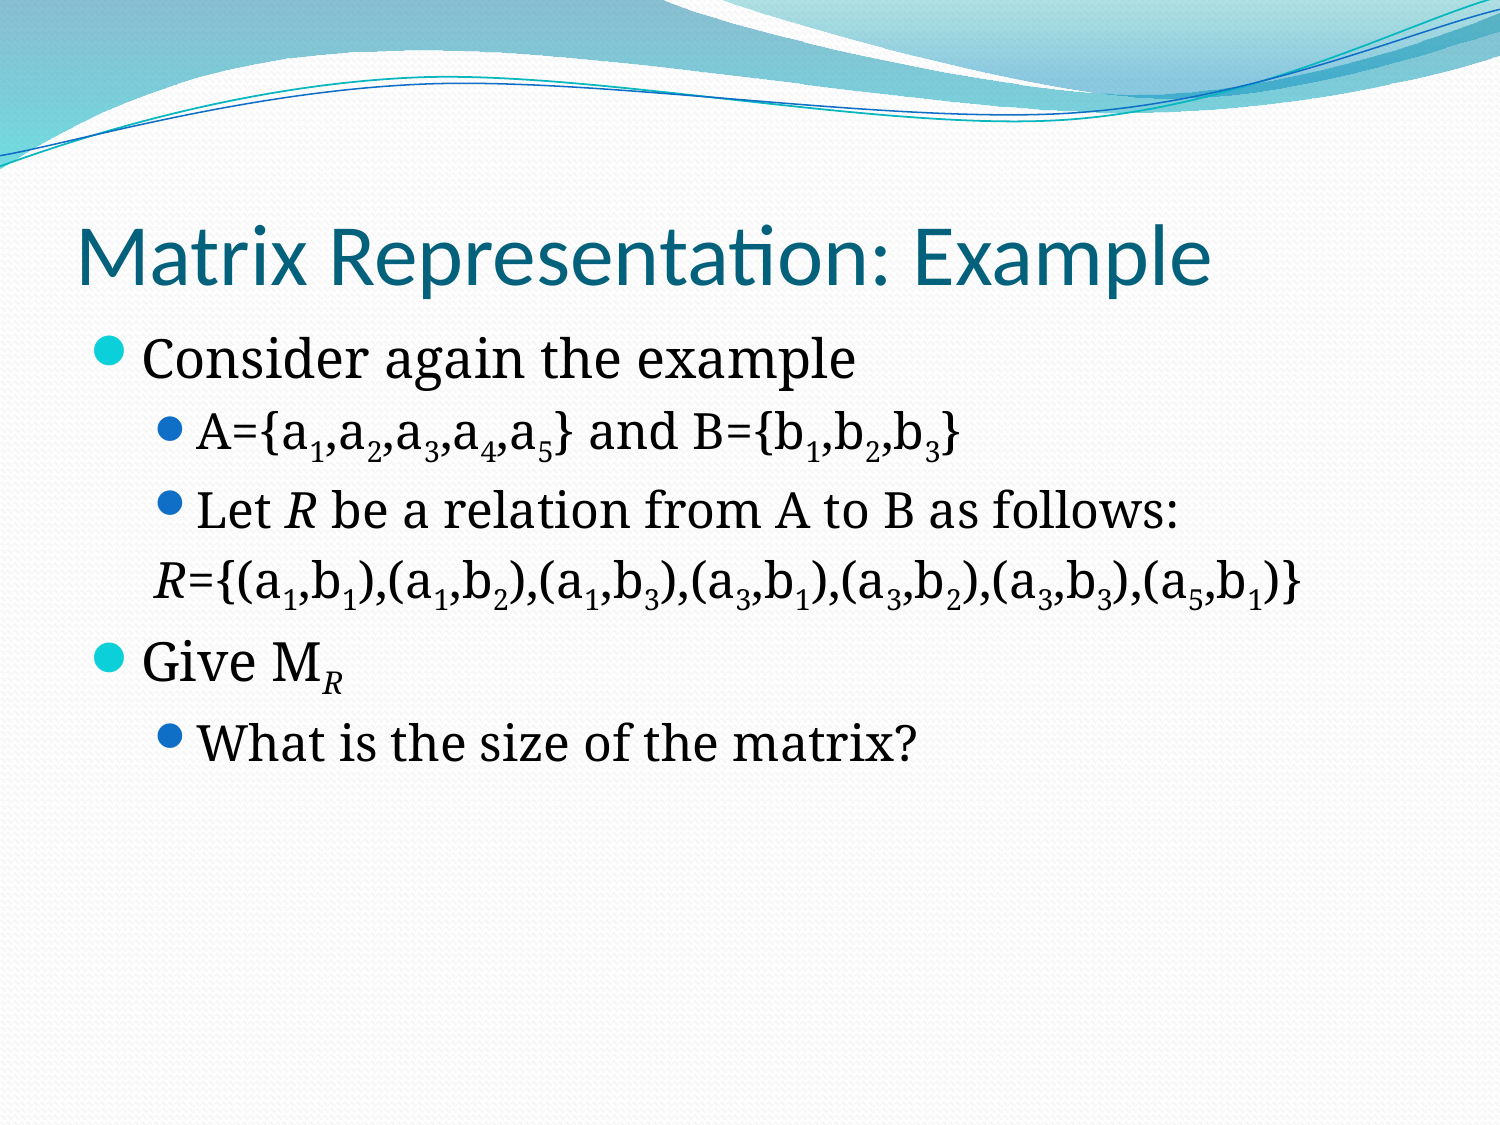

# Matrix Representation: Example
Consider again the example
A={a1,a2,a3,a4,a5} and B={b1,b2,b3}
Let R be a relation from A to B as follows:
R={(a1,b1),(a1,b2),(a1,b3),(a3,b1),(a3,b2),(a3,b3),(a5,b1)}
Give MR
What is the size of the matrix?